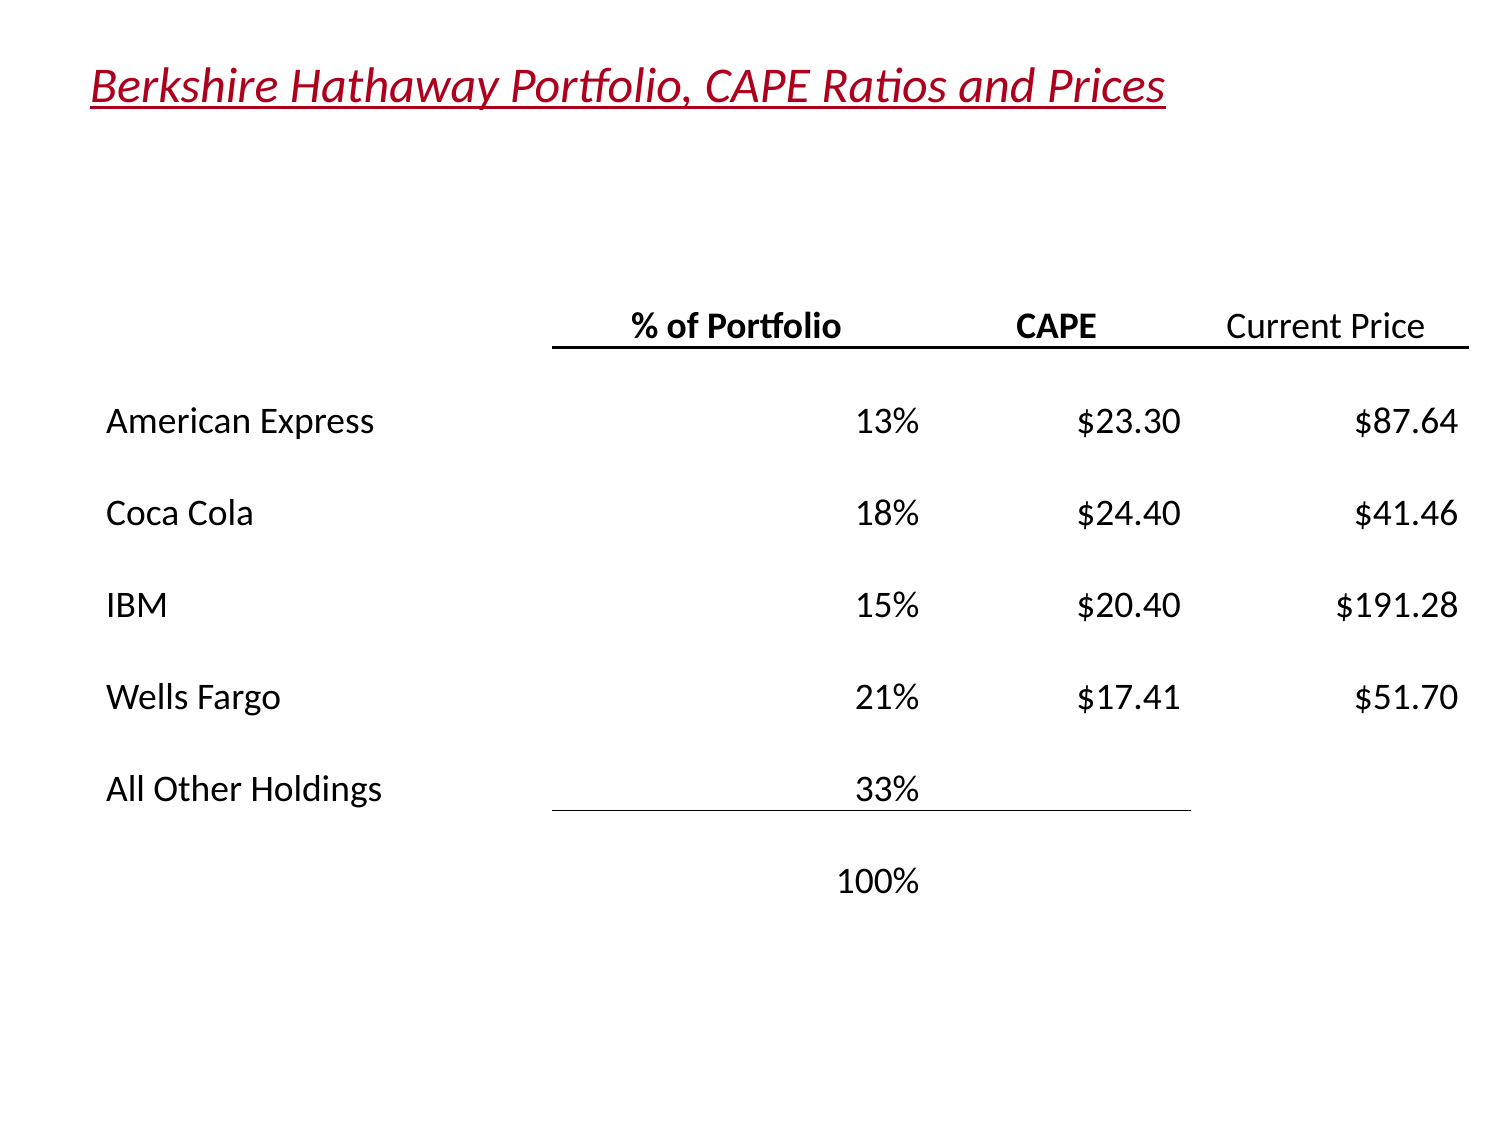

# Berkshire Hathaway Portfolio, CAPE Ratios and Prices
|  | % of Portfolio | CAPE | Current Price |
| --- | --- | --- | --- |
| American Express | 13% | $23.30 | $87.64 |
| Coca Cola | 18% | $24.40 | $41.46 |
| IBM | 15% | $20.40 | $191.28 |
| Wells Fargo | 21% | $17.41 | $51.70 |
| All Other Holdings | 33% |  |  |
|  | 100% |  |  |